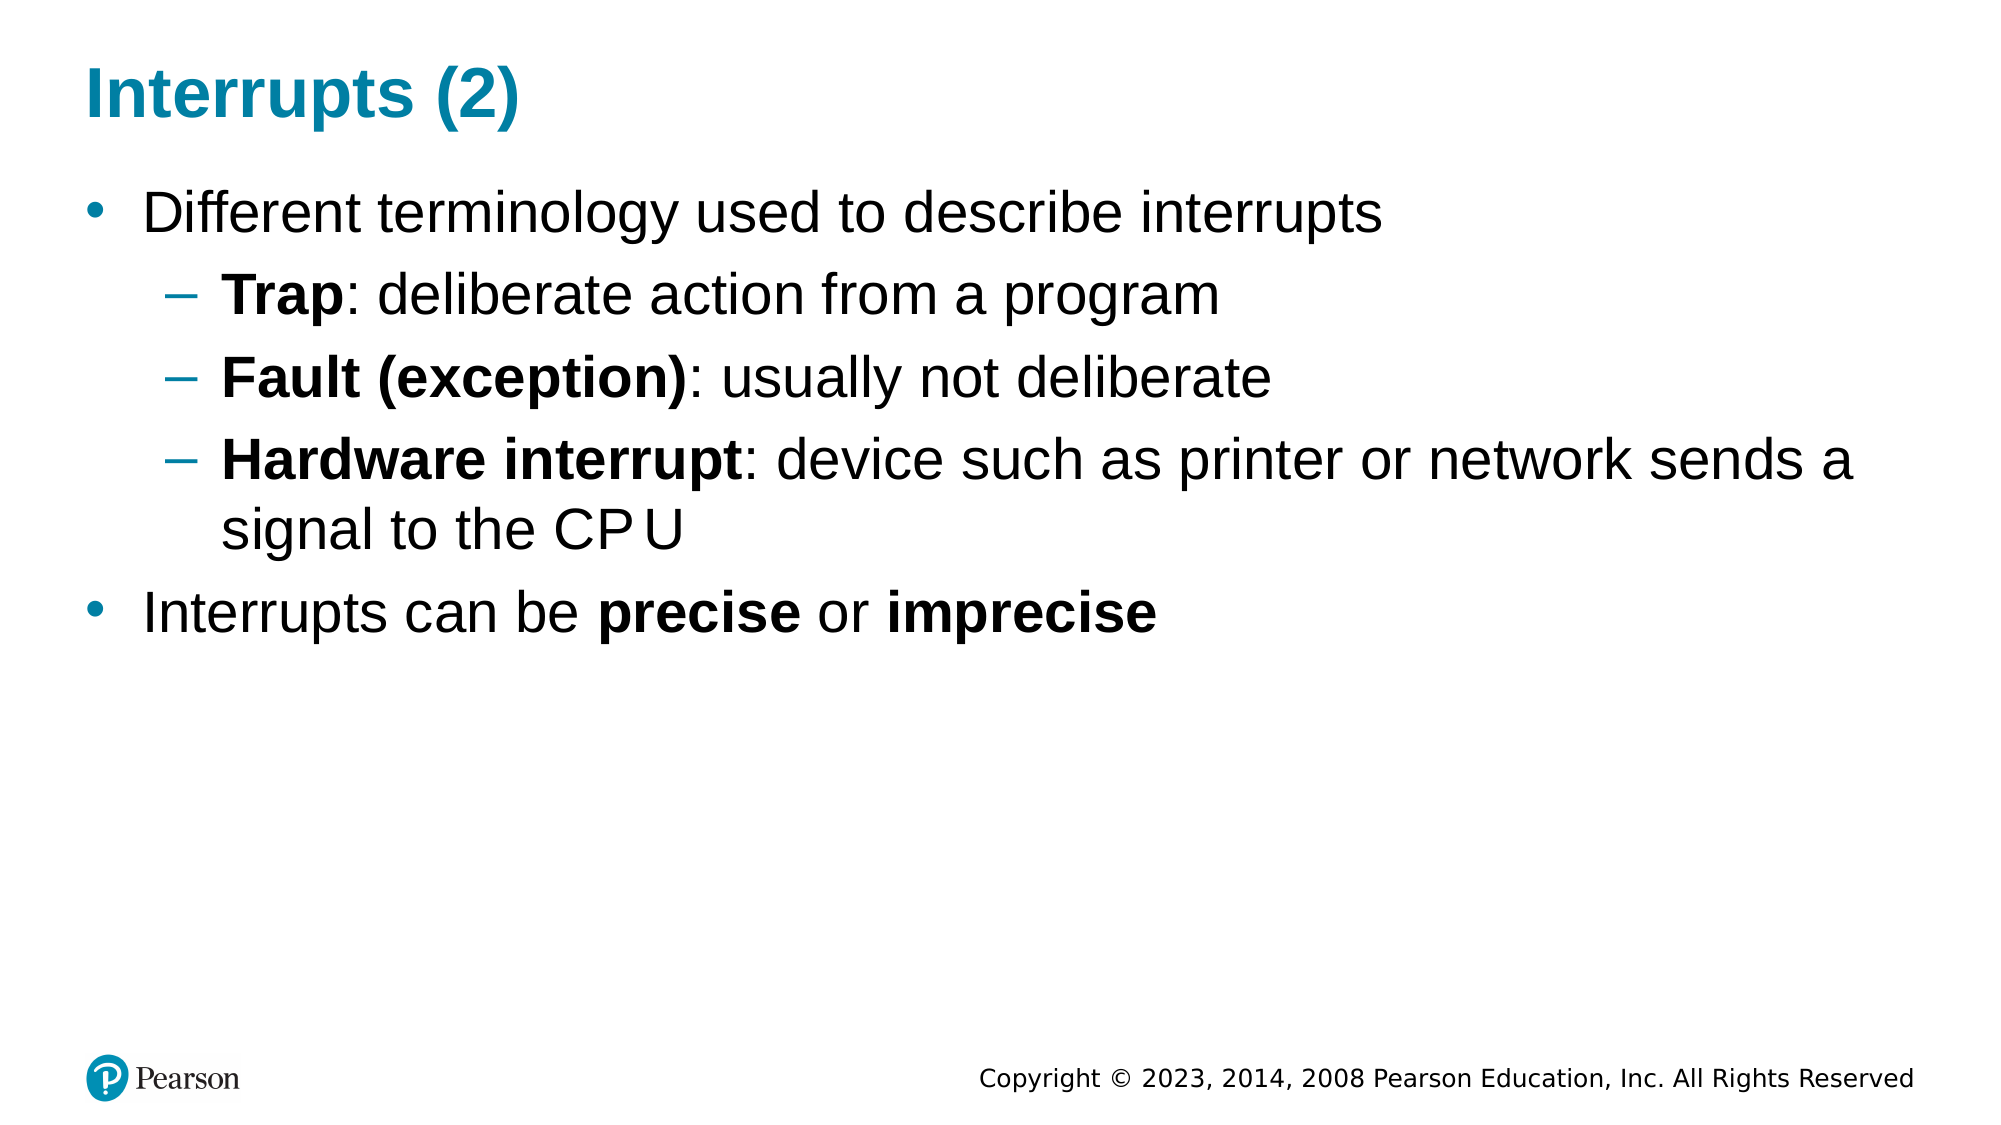

# Interrupts (2)
Different terminology used to describe interrupts
Trap: deliberate action from a program
Fault (exception): usually not deliberate
Hardware interrupt: device such as printer or network sends a signal to the C P U
Interrupts can be precise or imprecise